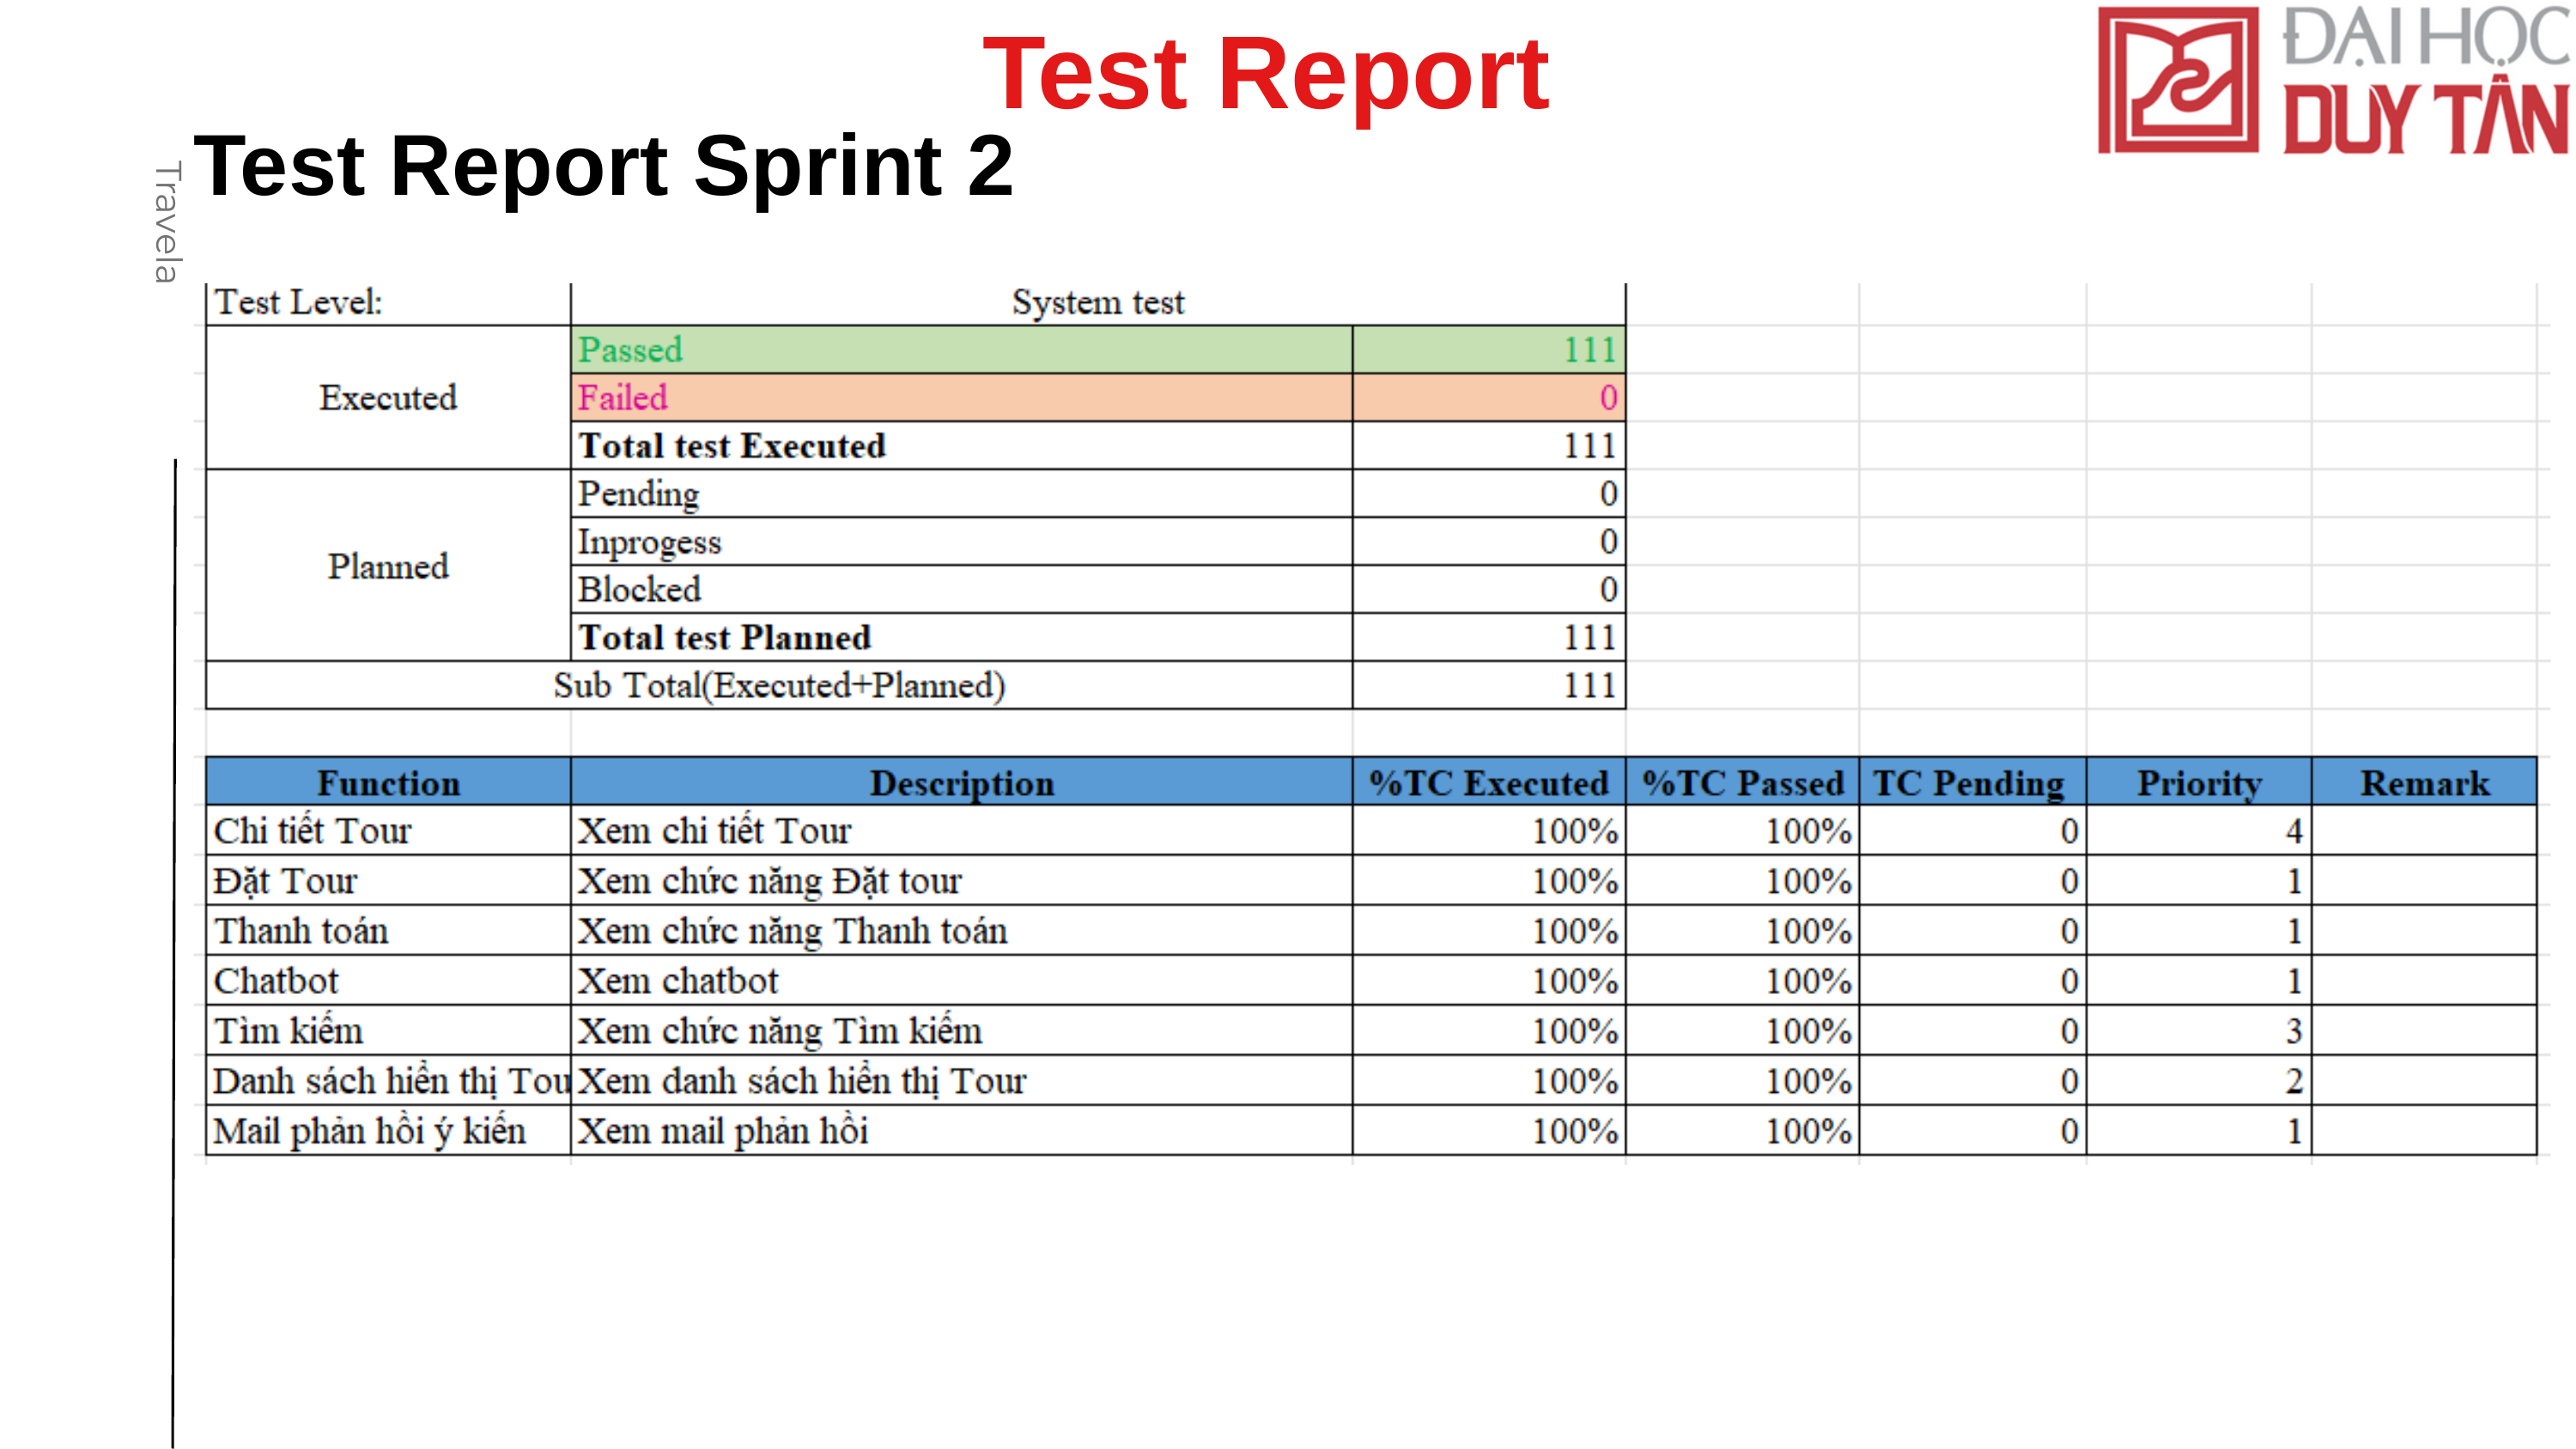

Test Report
Test Report Sprint 2
Travela